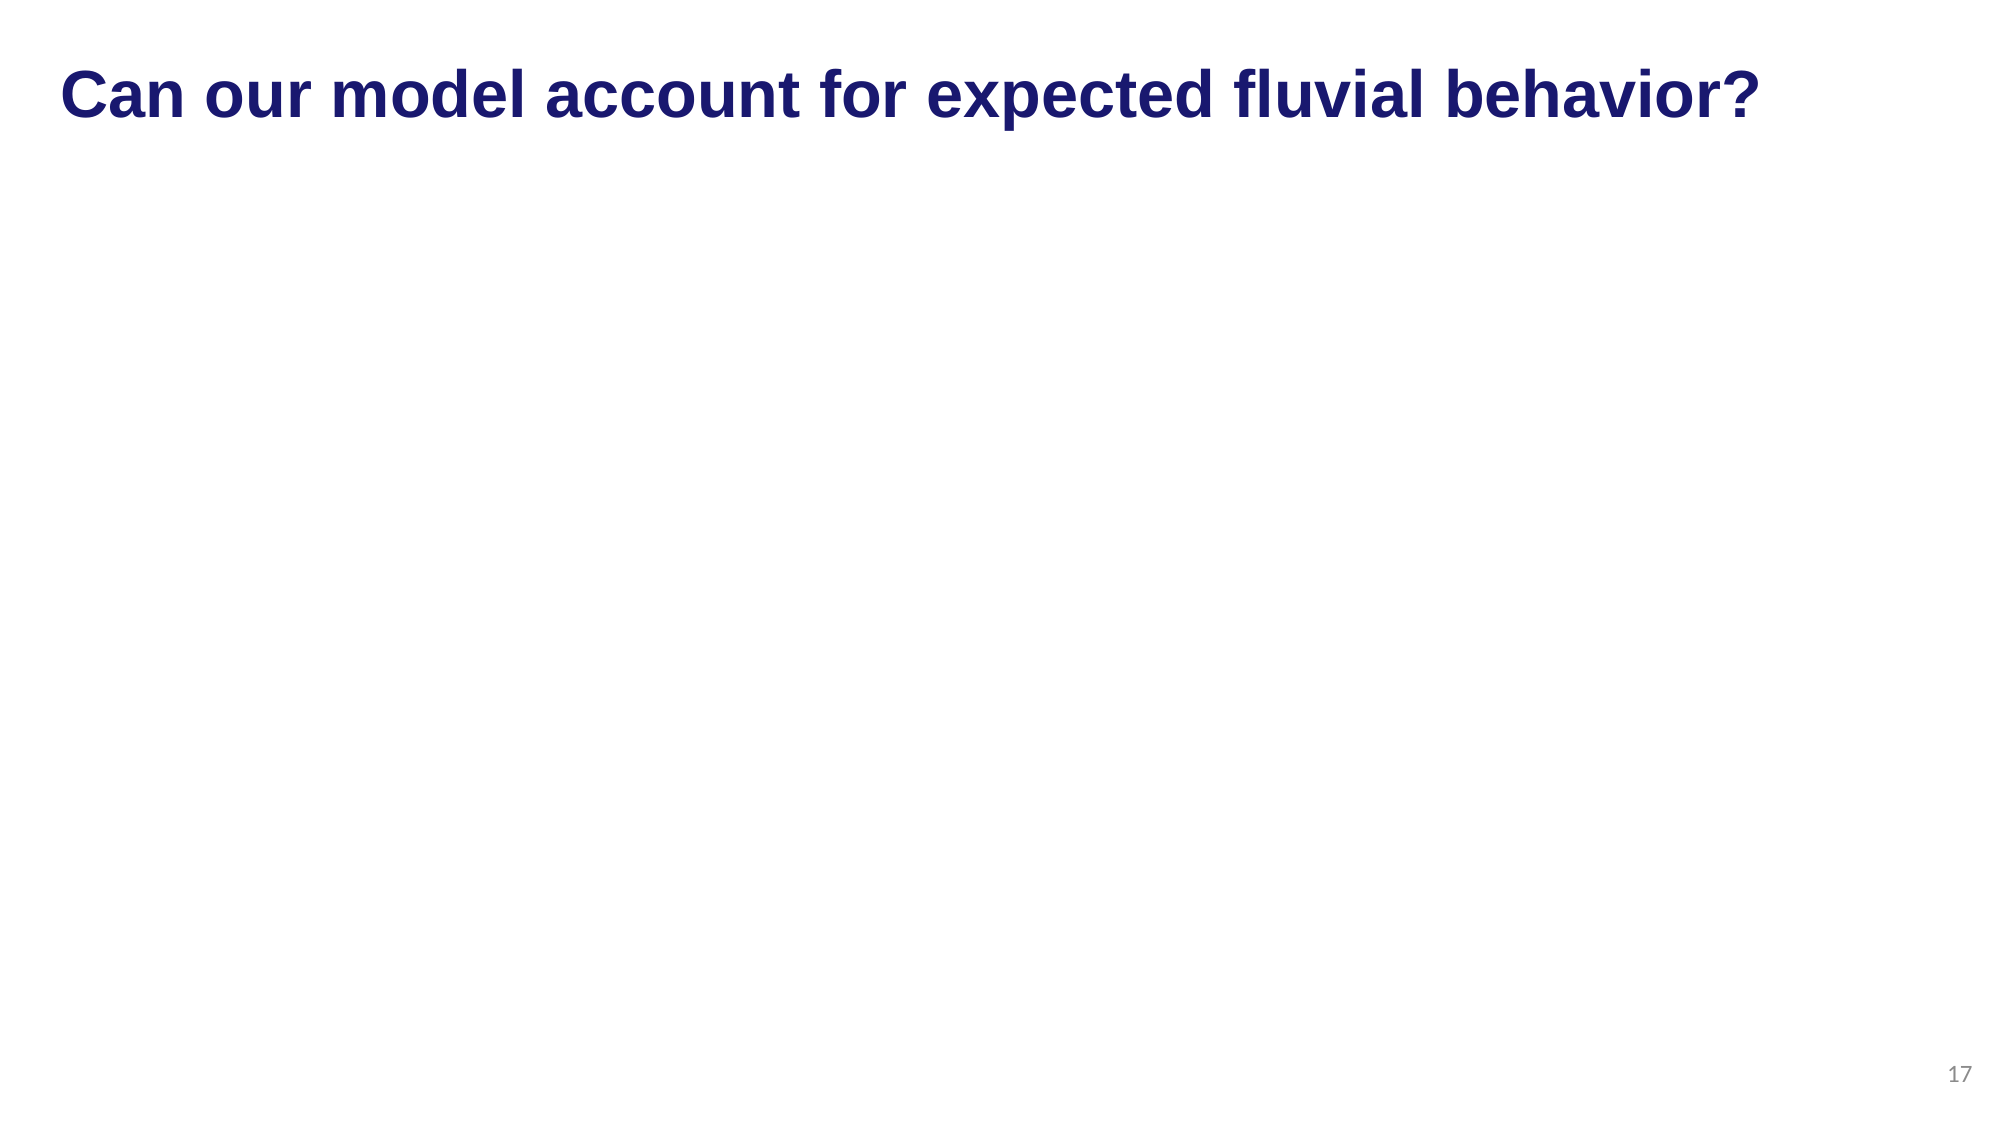

Can our model account for expected fluvial behavior?
17